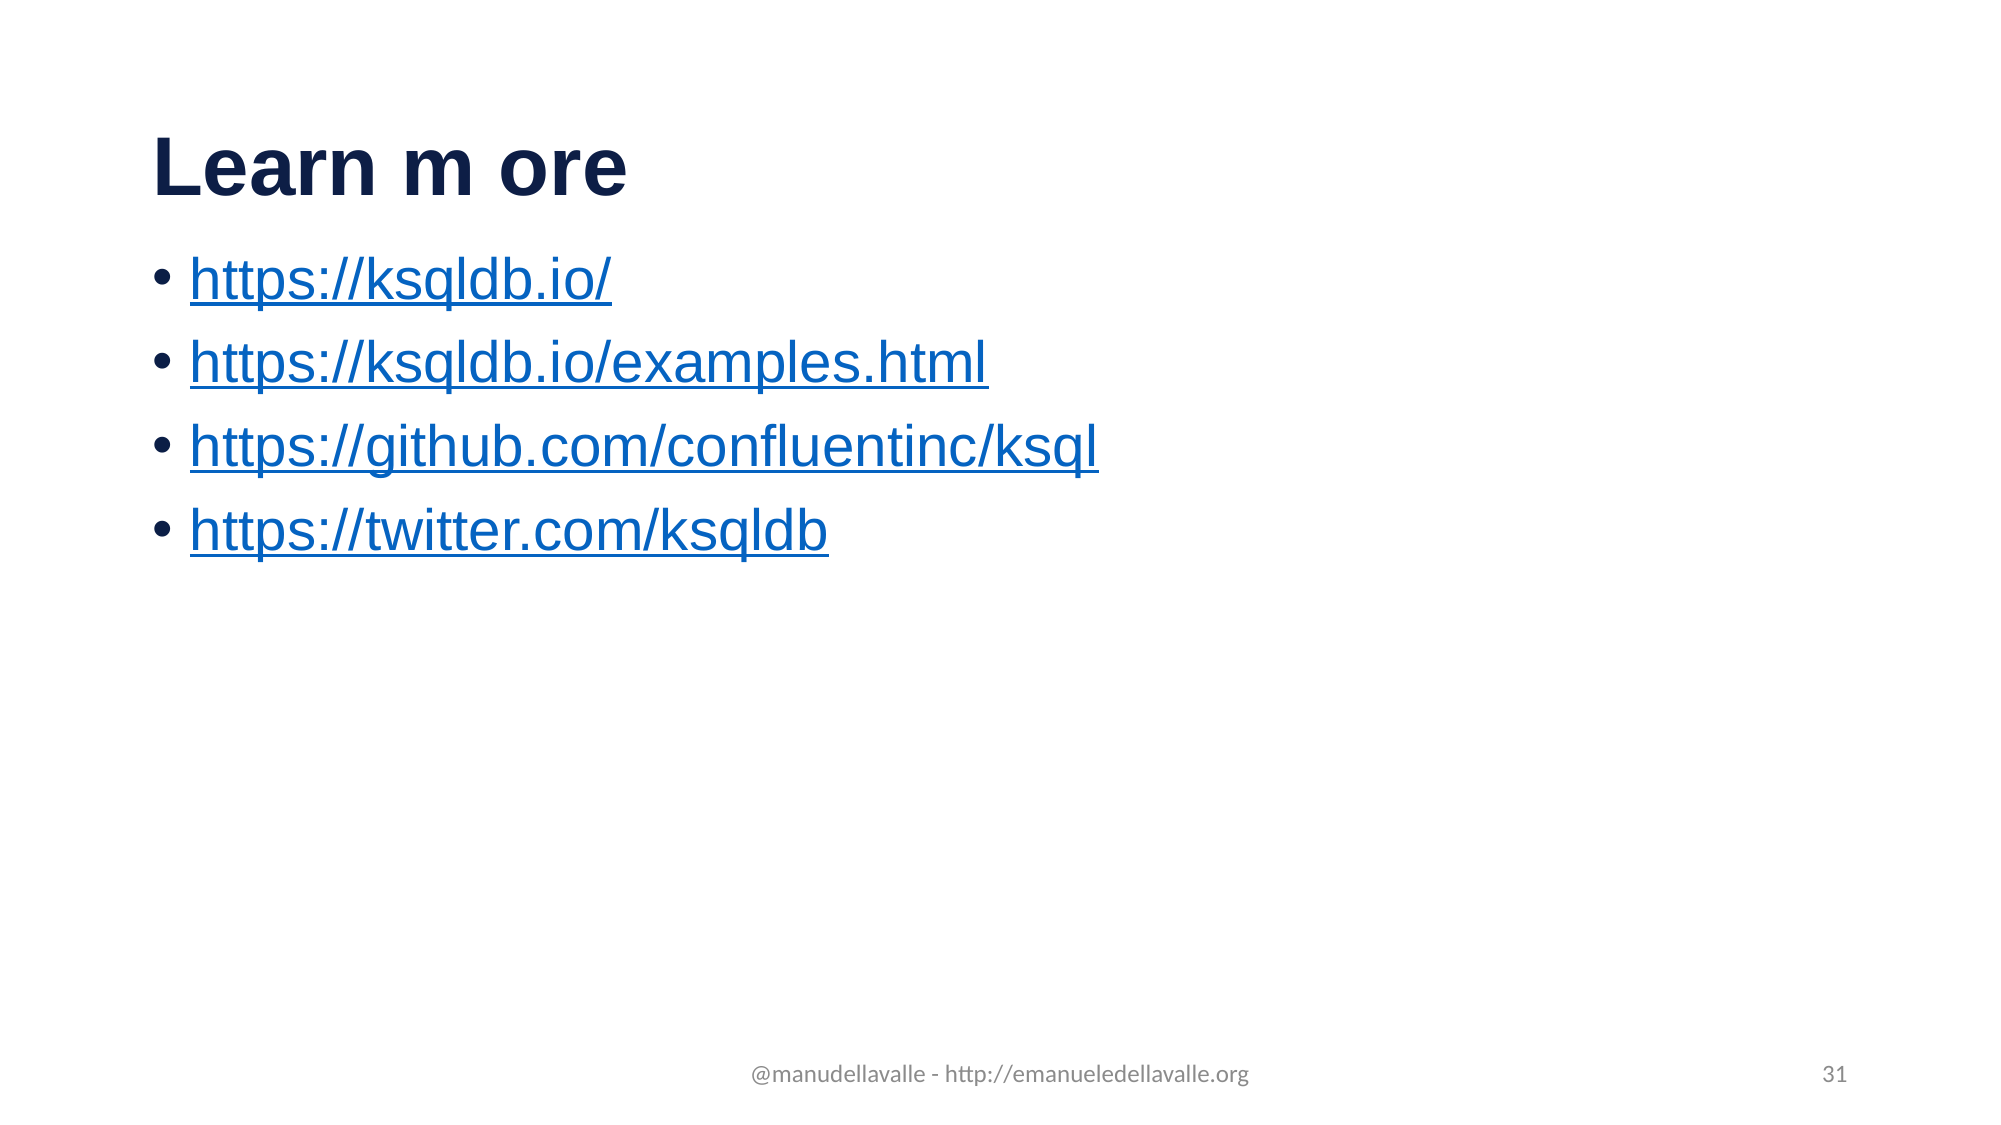

# Learn m ore
https://ksqldb.io/
https://ksqldb.io/examples.html
https://github.com/confluentinc/ksql
https://twitter.com/ksqldb
@manudellavalle - http://emanueledellavalle.org
31